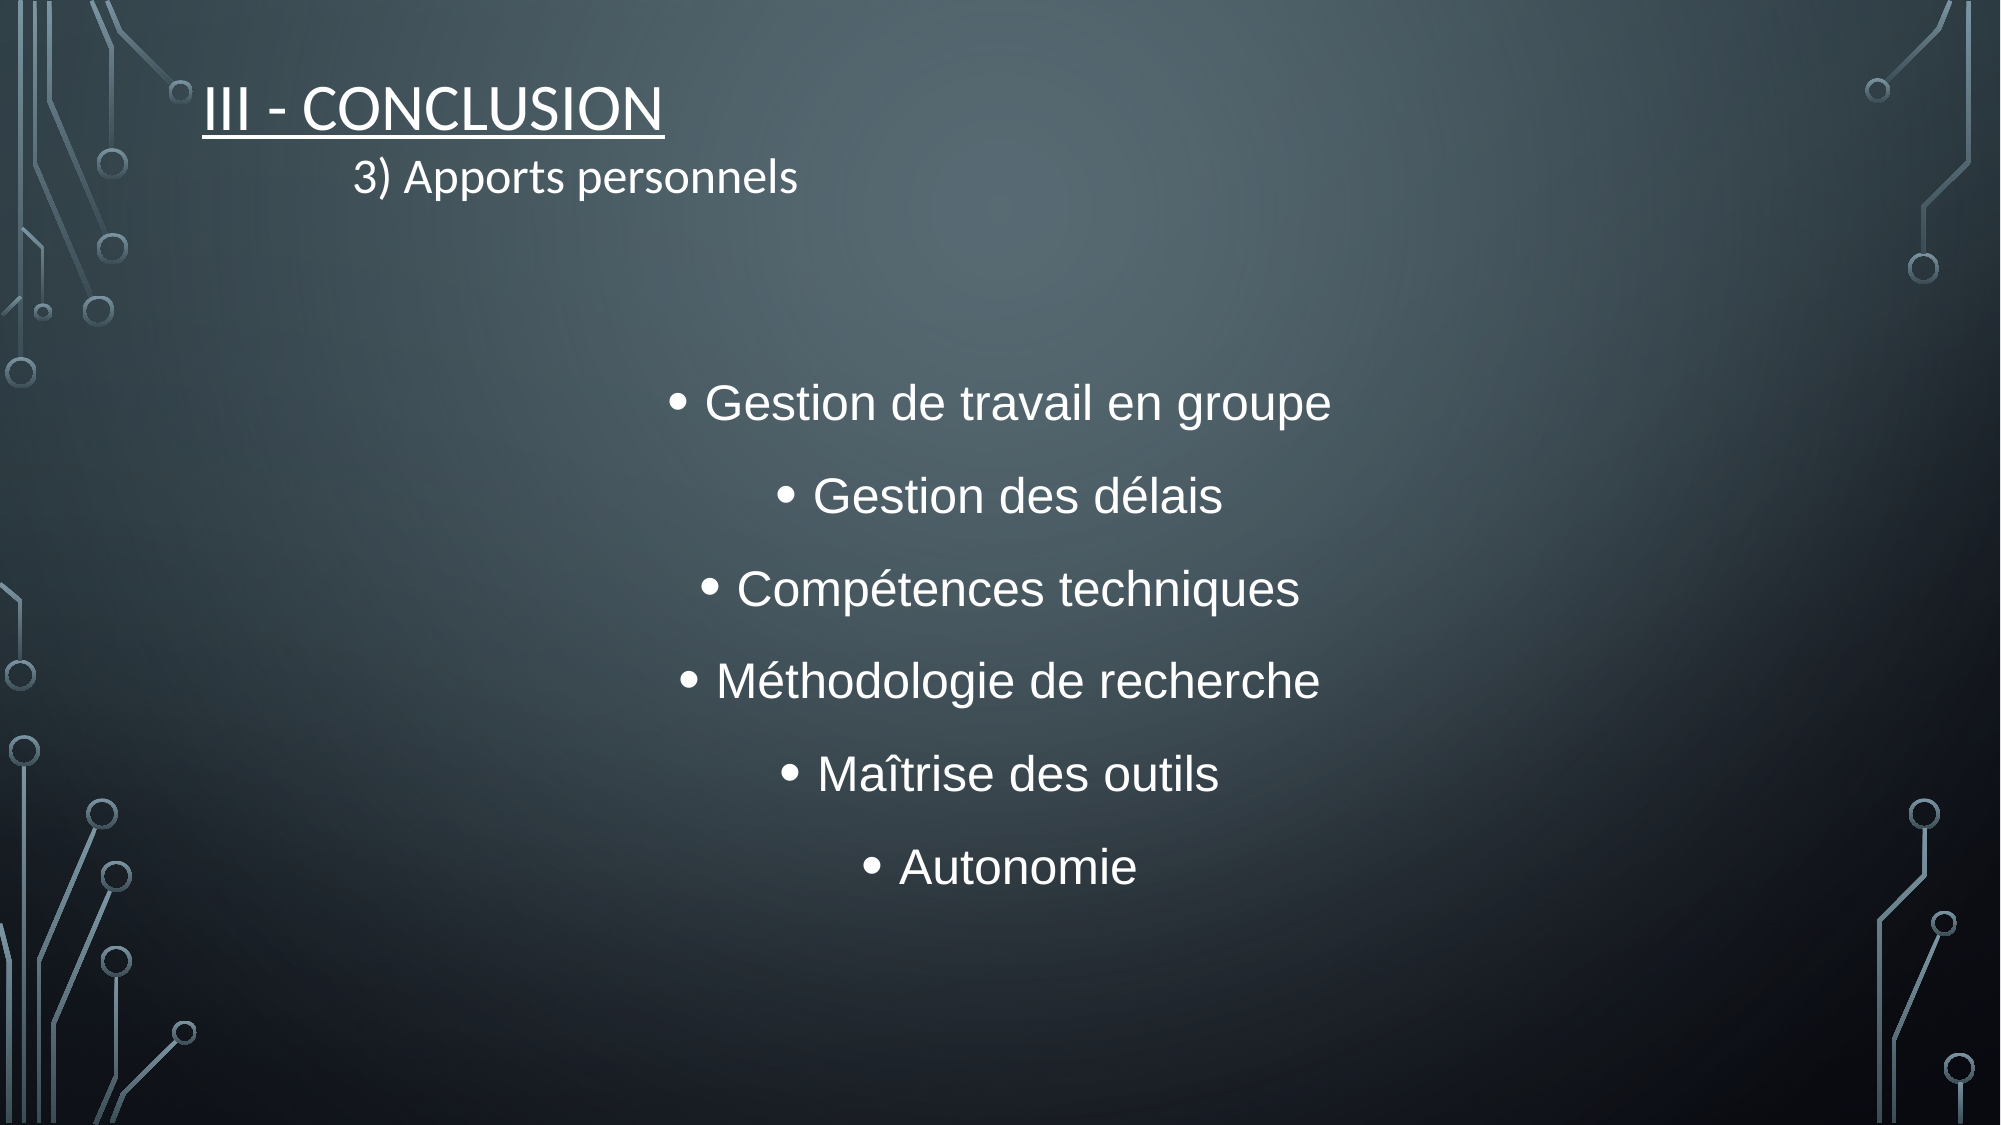

III - CONCLUSION
	3) Apports personnels
Gestion de travail en groupe
Gestion des délais
Compétences techniques
Méthodologie de recherche
Maîtrise des outils
Autonomie